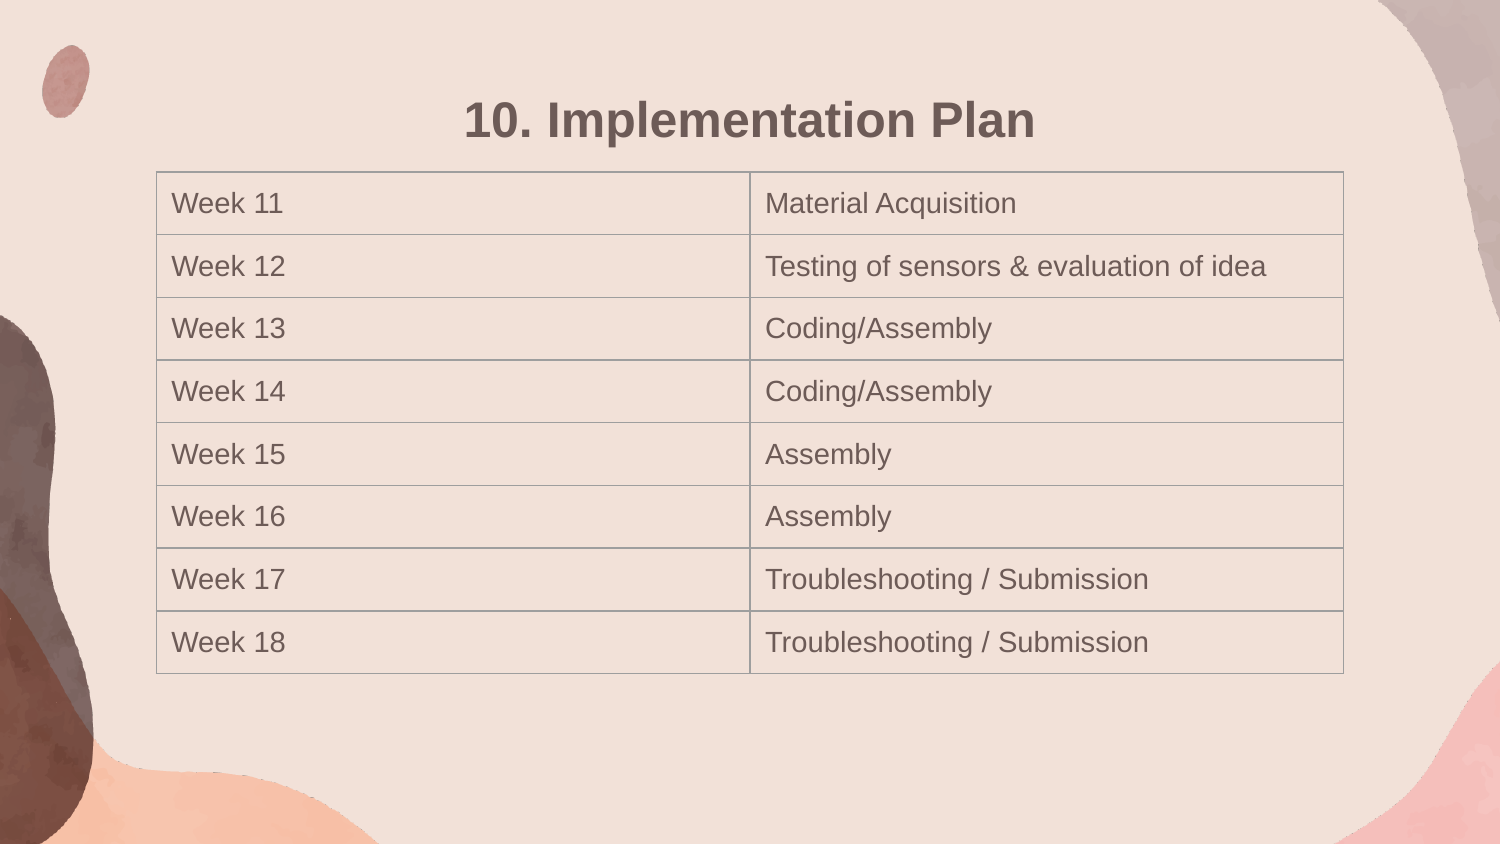

# 10. Implementation Plan

| Week 11 | Material Acquisition |
| --- | --- |
| Week 12 | Testing of sensors & evaluation of idea |
| Week 13 | Coding/Assembly |
| Week 14 | Coding/Assembly |
| Week 15 | Assembly |
| Week 16 | Assembly |
| Week 17 | Troubleshooting / Submission |
| Week 18 | Troubleshooting / Submission |